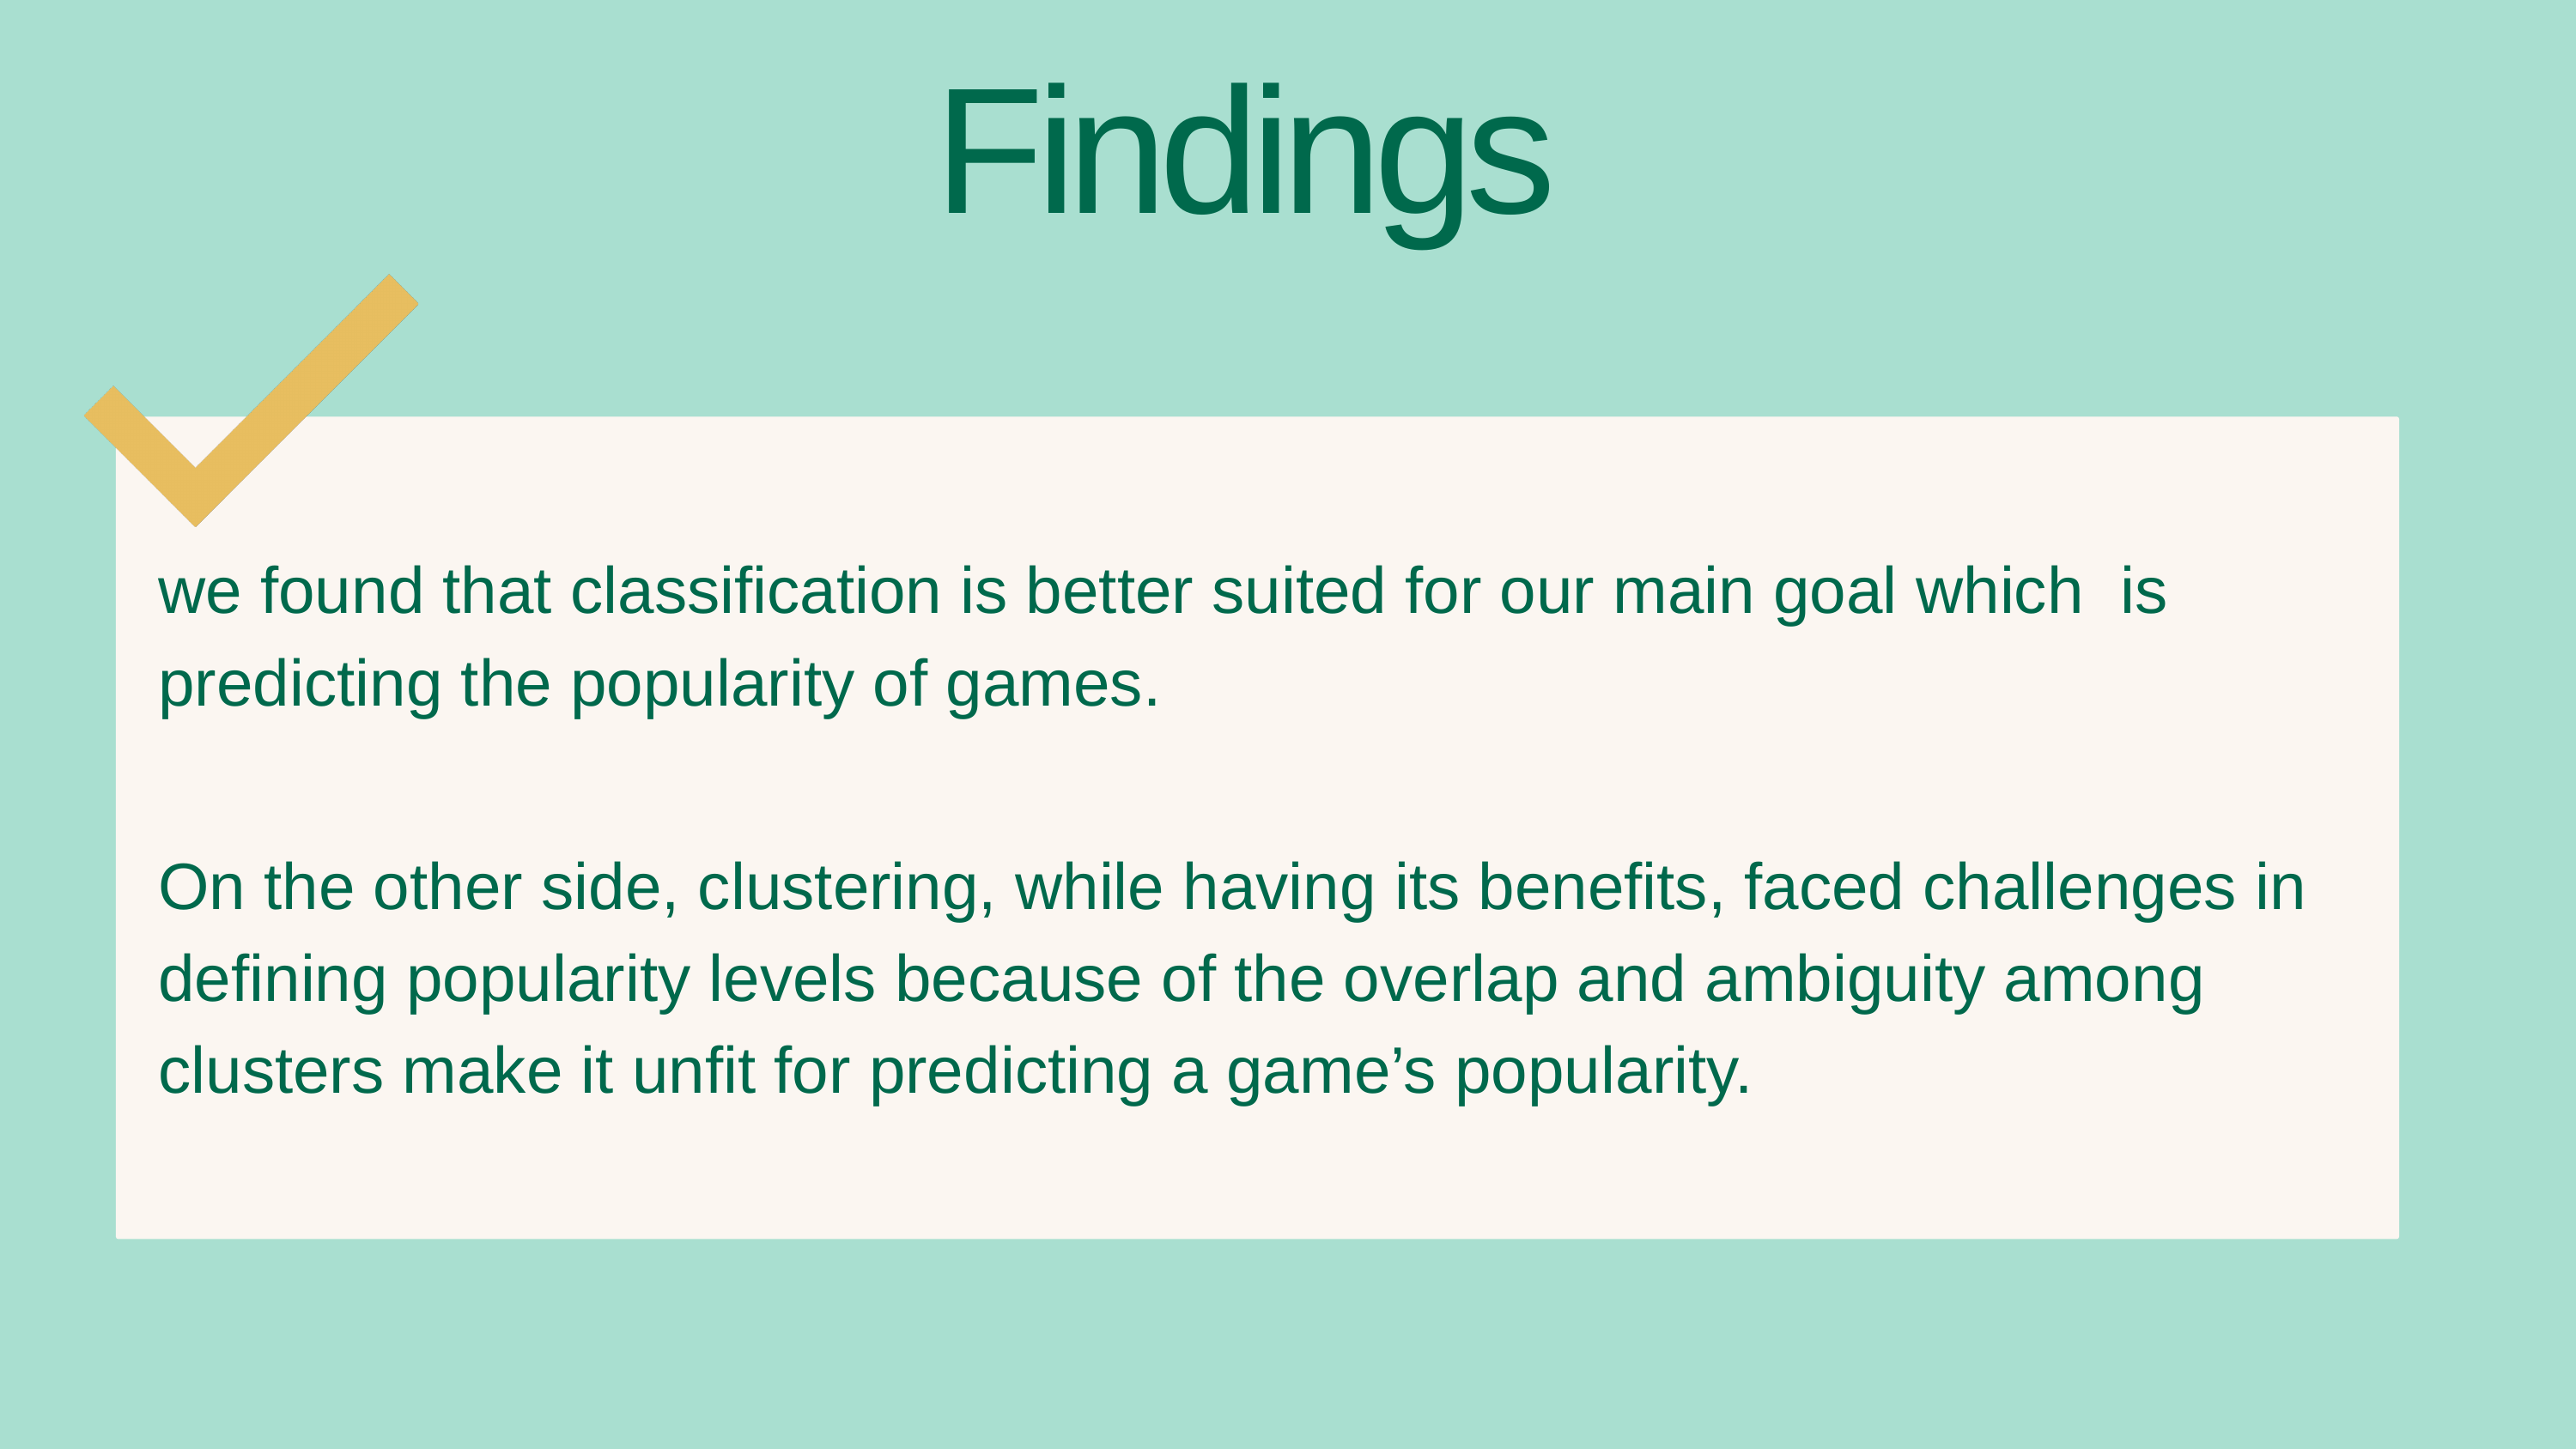

Findings

we found that classification is better suited for our main goal which  is predicting the popularity of games.
On the other side, clustering, while having its benefits, faced challenges in defining popularity levels because of the overlap and ambiguity among clusters make it unfit for predicting a game’s popularity.